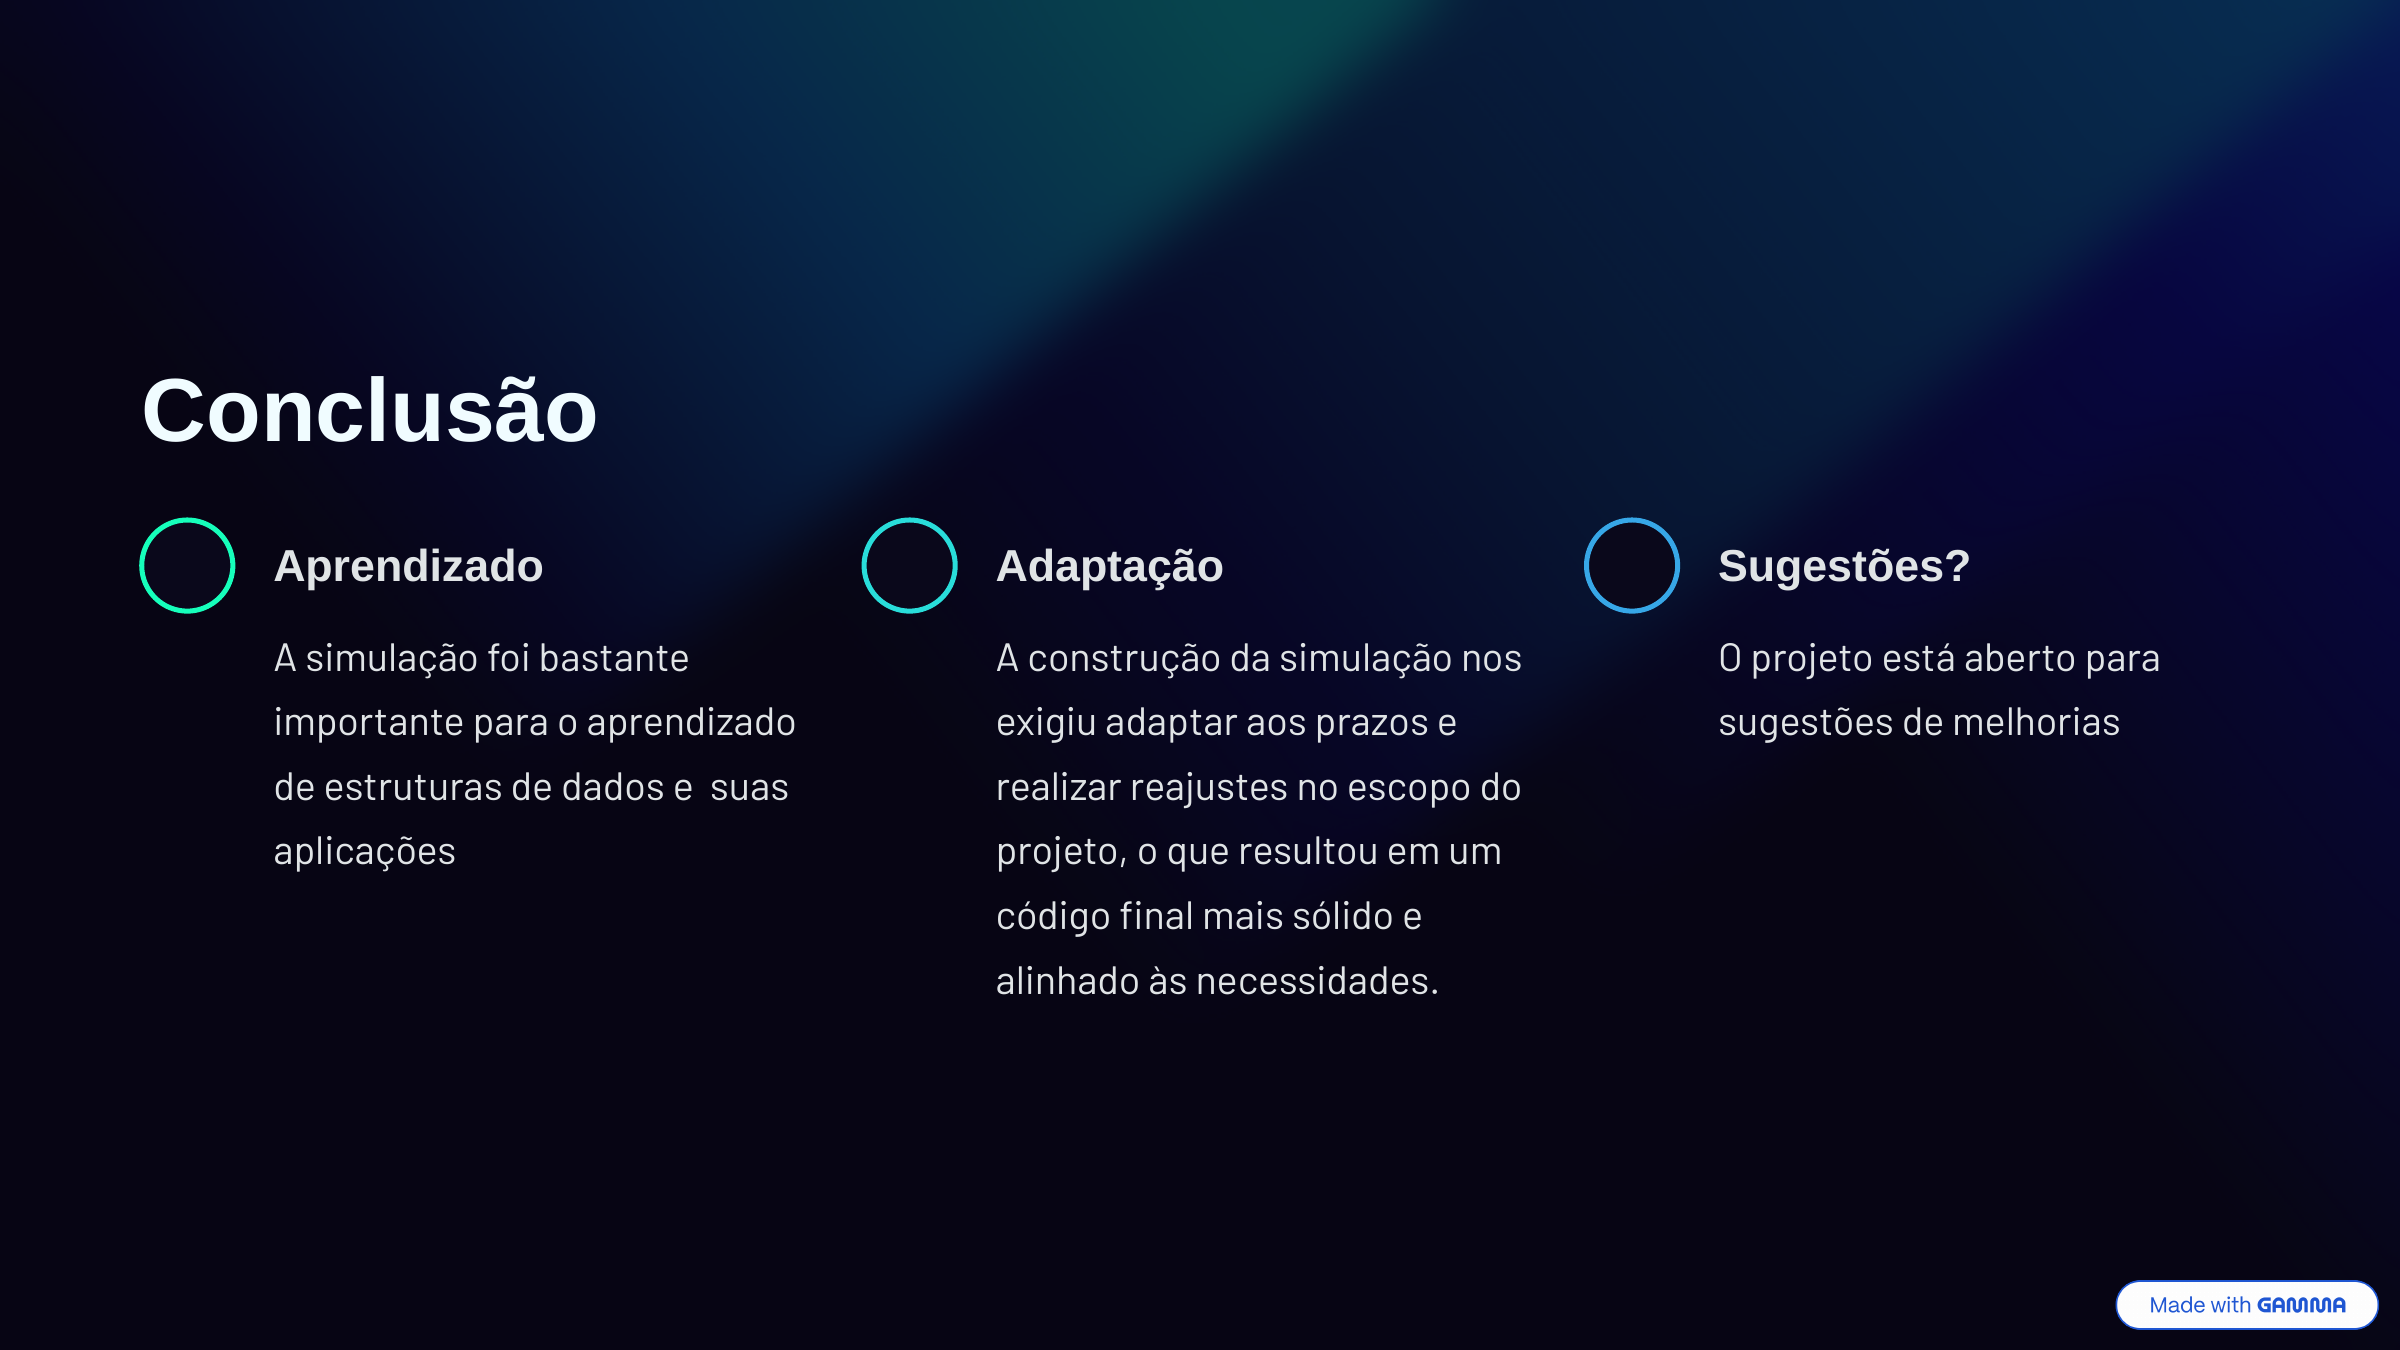

Conclusão

Aprendizado
Adaptação
Sugestões?
A simulação foi bastante importante para o aprendizado de estruturas de dados e  suas aplicações
A construção da simulação nos exigiu adaptar aos prazos e realizar reajustes no escopo do projeto, o que resultou em um código final mais sólido e alinhado às necessidades.
O projeto está aberto para sugestões de melhorias